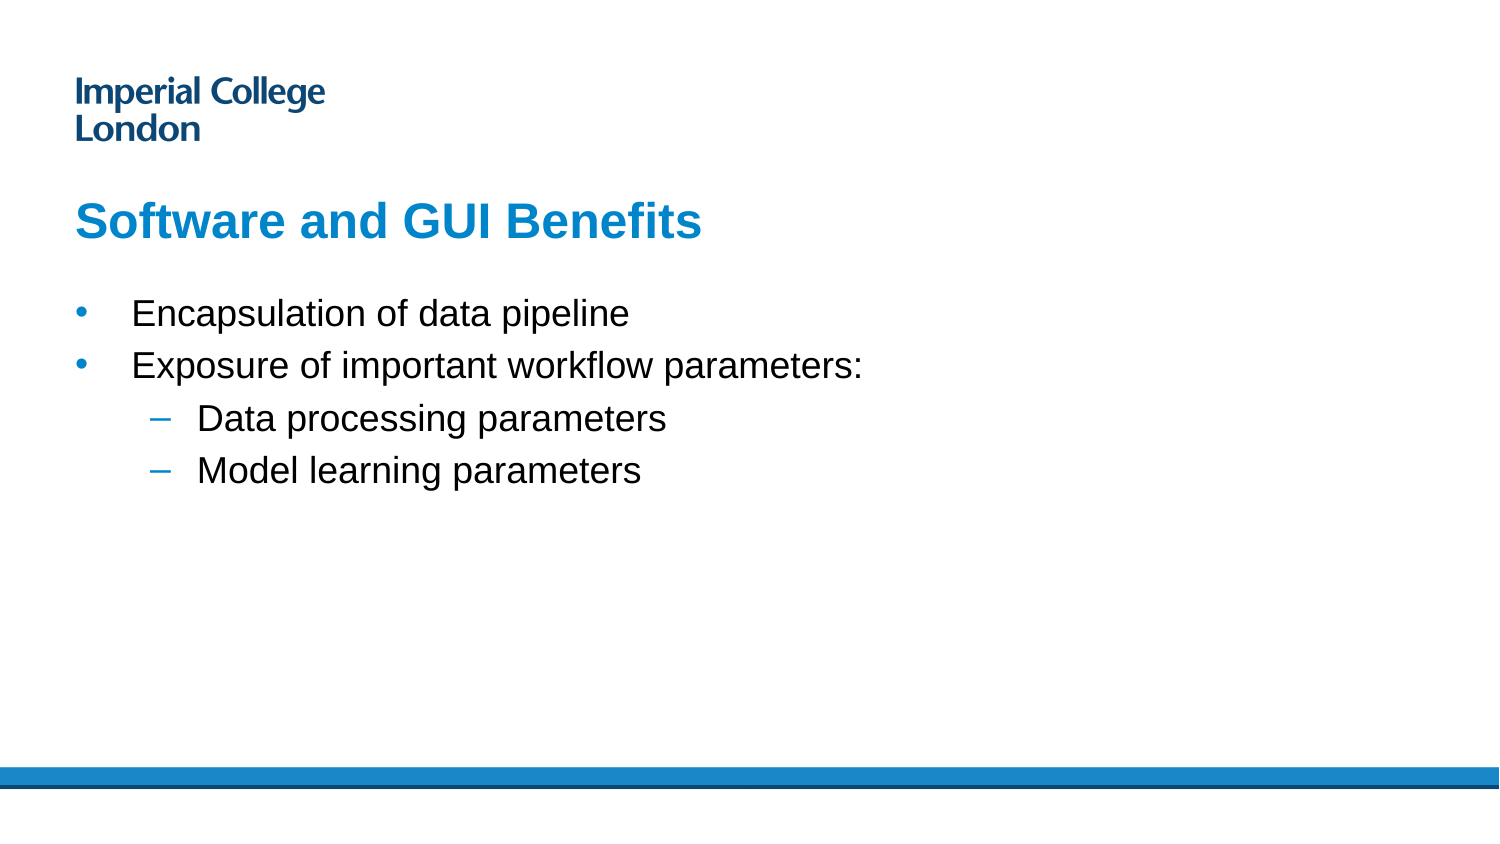

# Software and GUI Benefits
Encapsulation of data pipeline
Exposure of important workflow parameters:
Data processing parameters
Model learning parameters